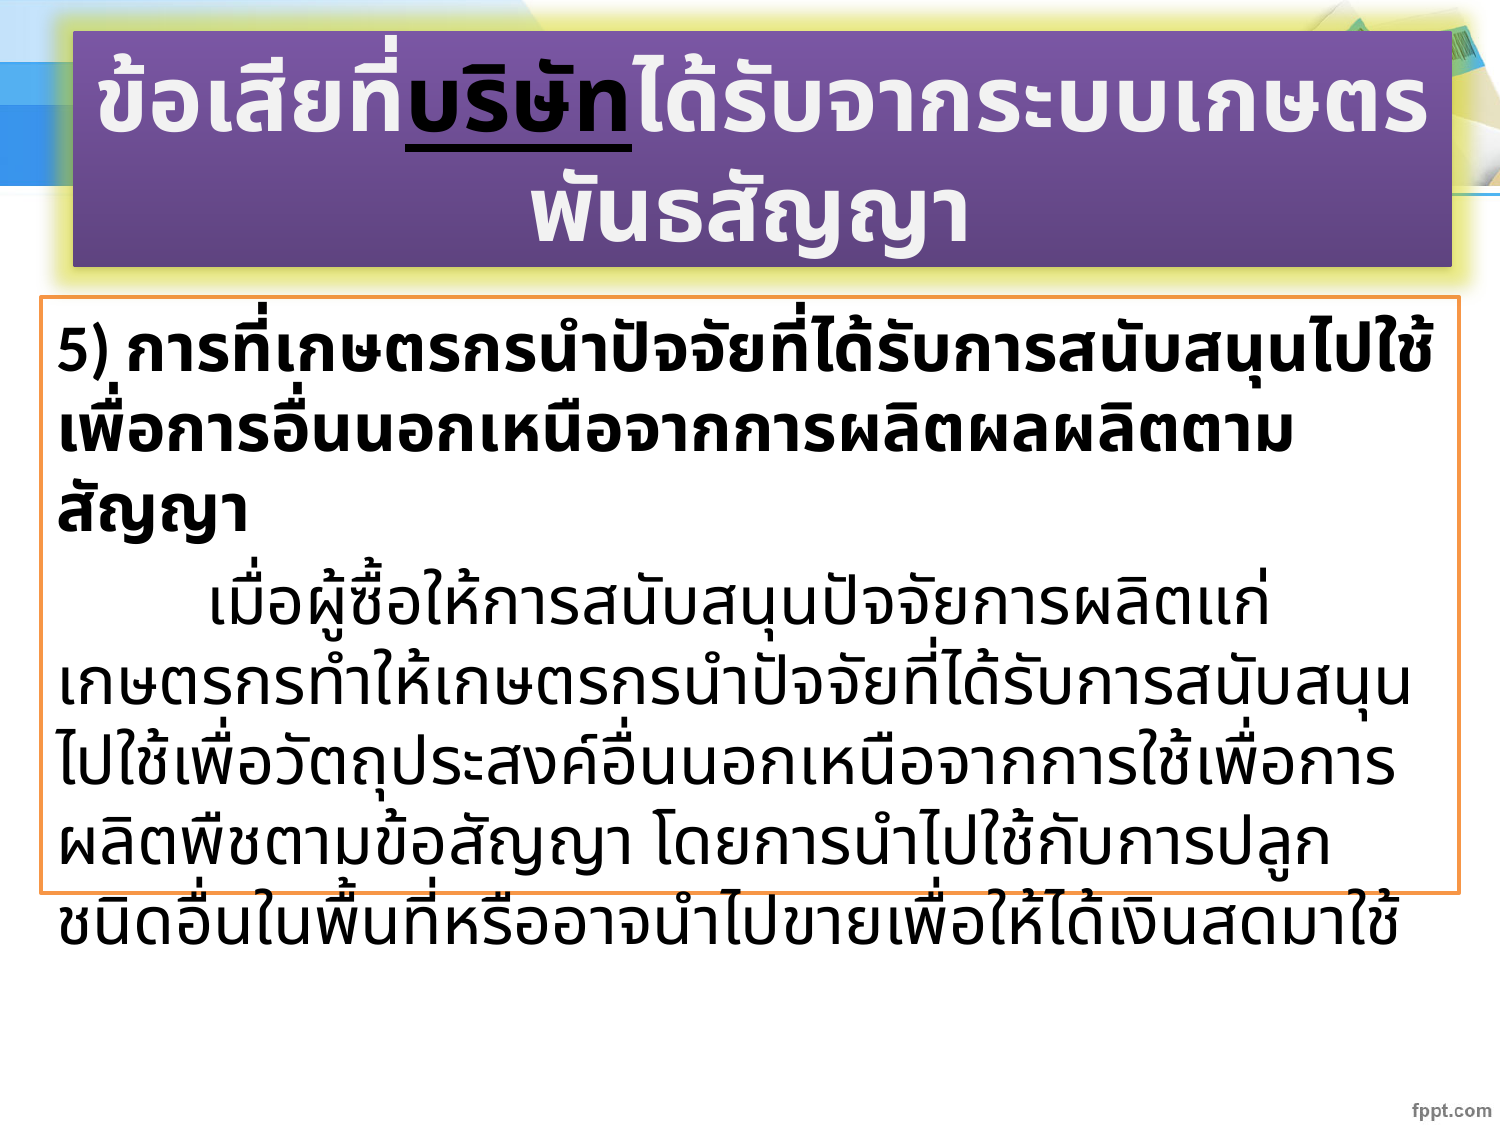

ข้อเสียที่บริษัทได้รับจากระบบเกษตรพันธสัญญา
5) การที่เกษตรกรนำปัจจัยที่ได้รับการสนับสนุนไปใช้เพื่อการอื่นนอกเหนือจากการผลิตผลผลิตตามสัญญา
	เมื่อผู้ซื้อให้การสนับสนุนปัจจัยการผลิตแก่เกษตรกรทำให้เกษตรกรนำปัจจัยที่ได้รับการสนับสนุนไปใช้เพื่อวัตถุประสงค์อื่นนอกเหนือจากการใช้เพื่อการผลิตพืชตามข้อสัญญา โดยการนำไปใช้กับการปลูกชนิดอื่นในพื้นที่หรืออาจนำไปขายเพื่อให้ได้เงินสดมาใช้